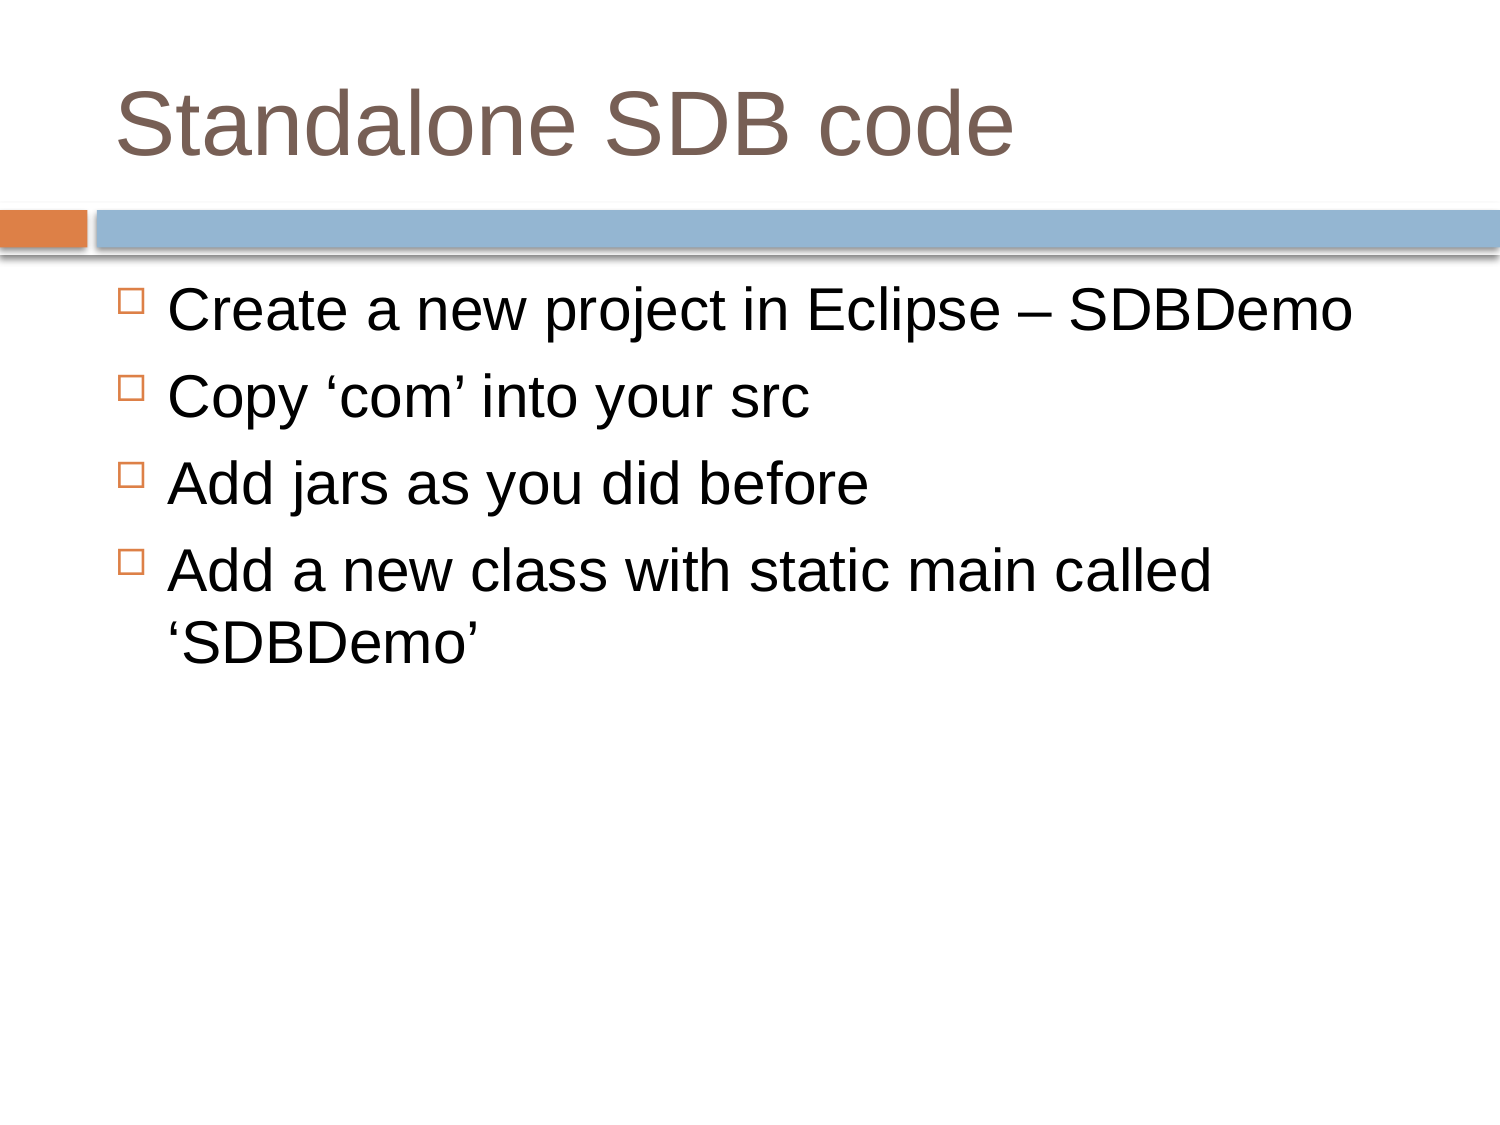

# Standalone SDB code
Create a new project in Eclipse – SDBDemo
Copy ‘com’ into your src
Add jars as you did before
Add a new class with static main called ‘SDBDemo’